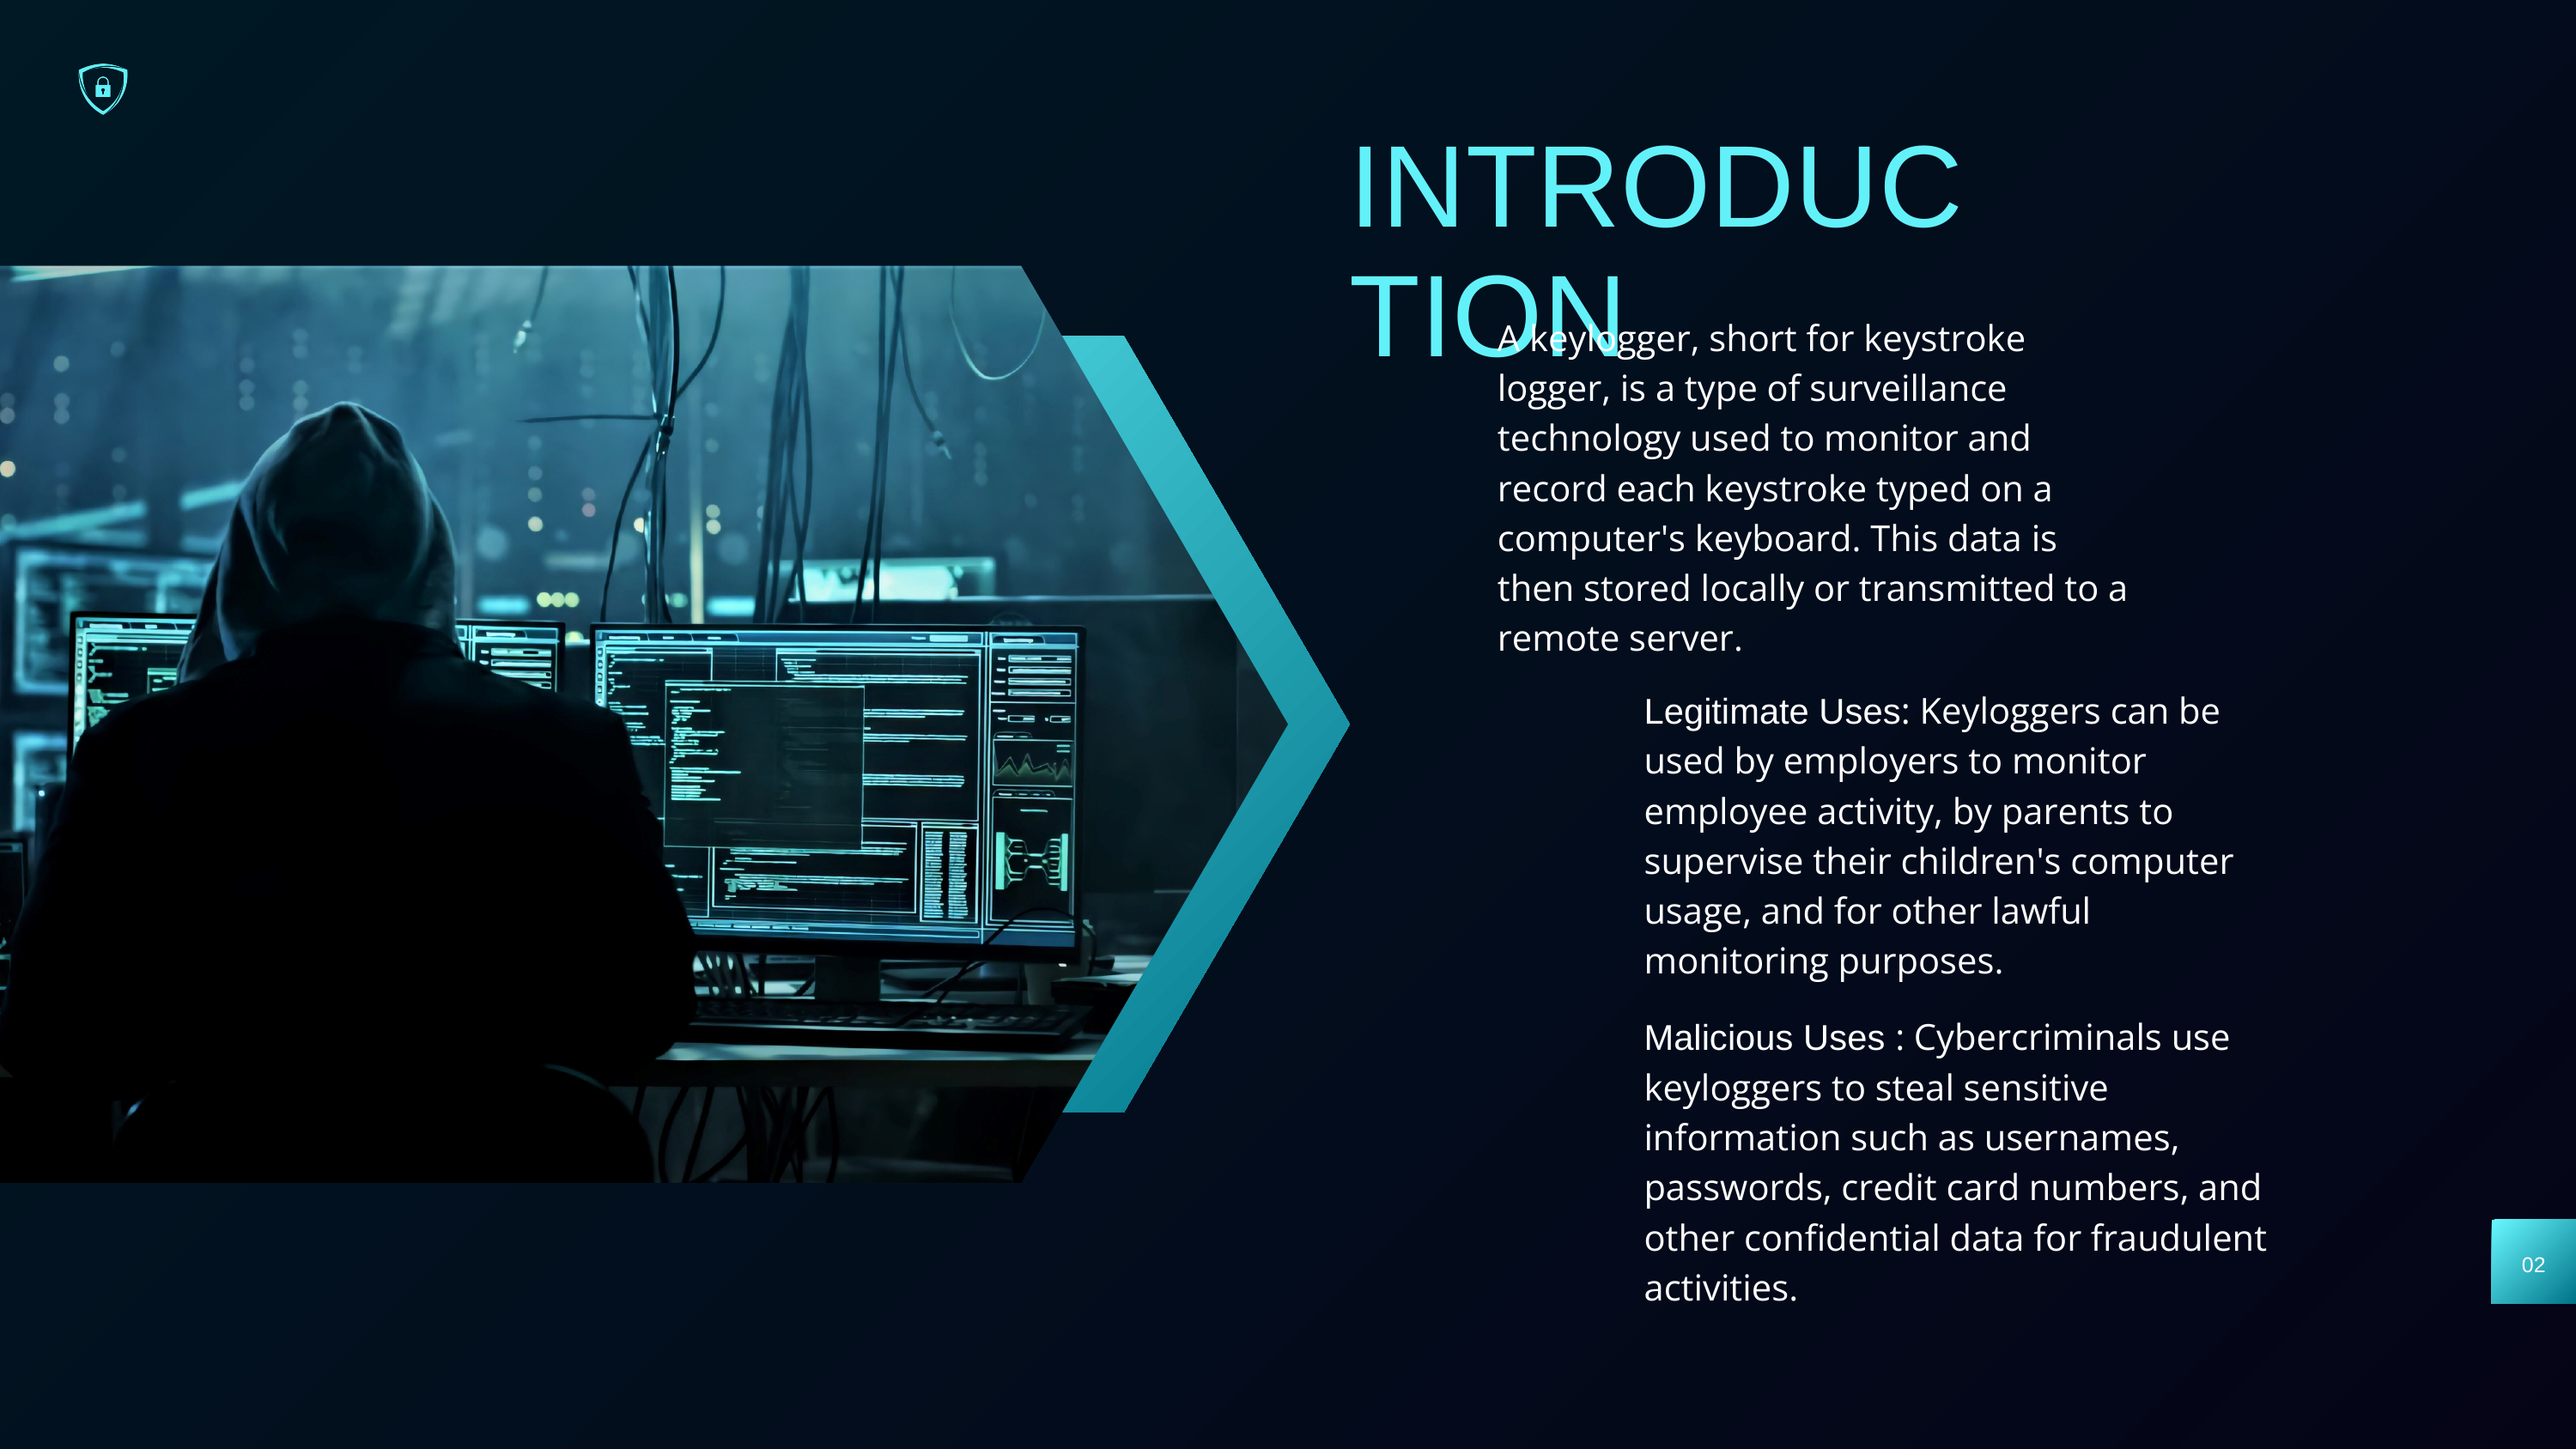

INTRODUCTION

A keylogger, short for keystroke logger, is a type of surveillance technology used to monitor and record each keystroke typed on a computer's keyboard. This data is then stored locally or transmitted to a remote server.

Legitimate Uses: Keyloggers can be used by employers to monitor employee activity, by parents to supervise their children's computer usage, and for other lawful monitoring purposes.
Malicious Uses : Cybercriminals use keyloggers to steal sensitive information such as usernames, passwords, credit card numbers, and other confidential data for fraudulent activities.

02